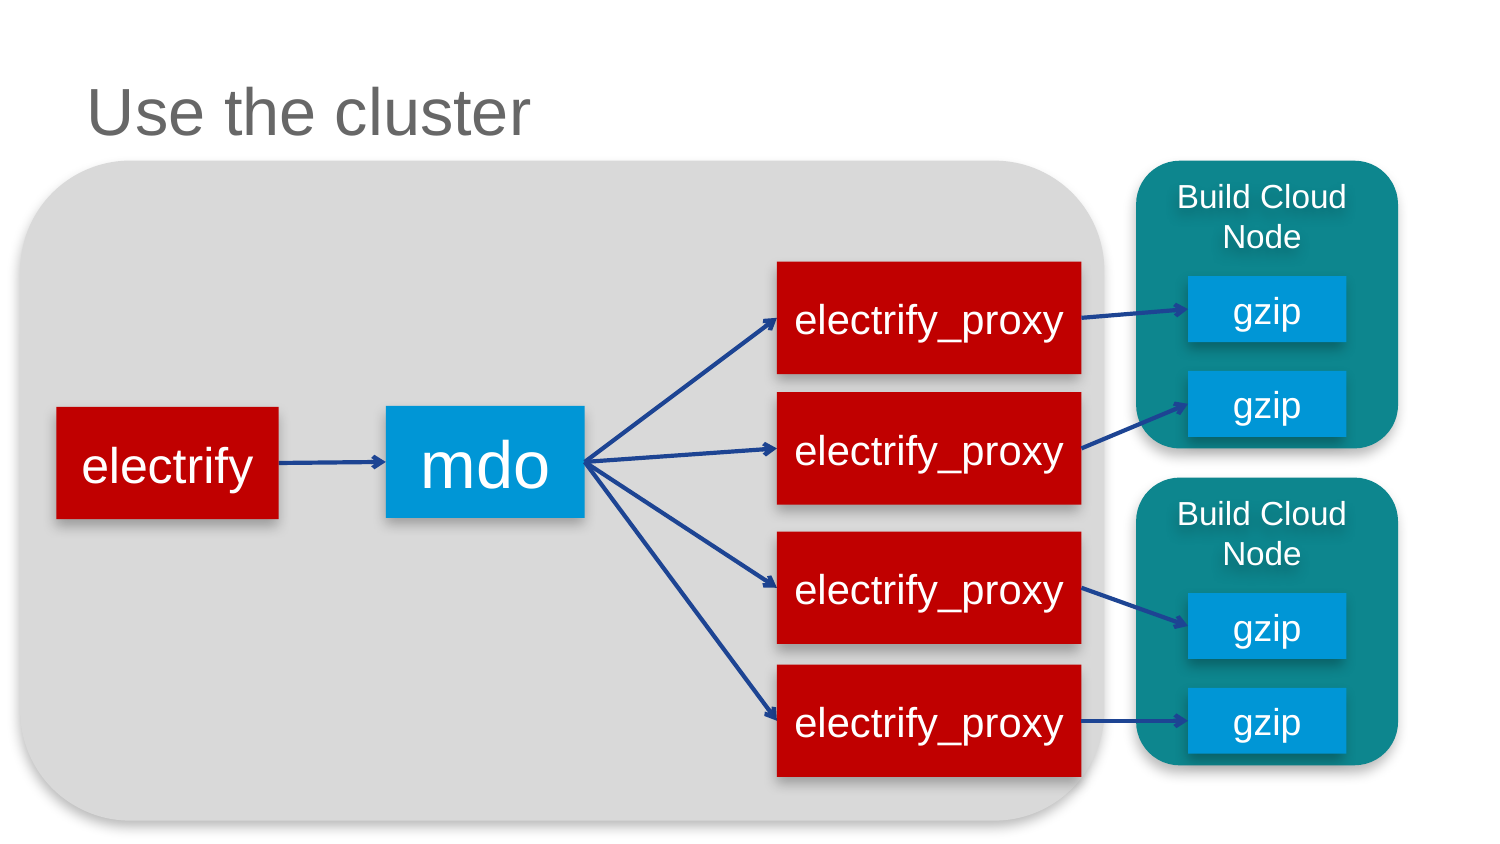

# Use the cluster

Build Cloud Node
electrify_proxy
gzip
gzip
electrify_proxy
mdo
electrify

Build Cloud Node
electrify_proxy
gzip
electrify_proxy
gzip